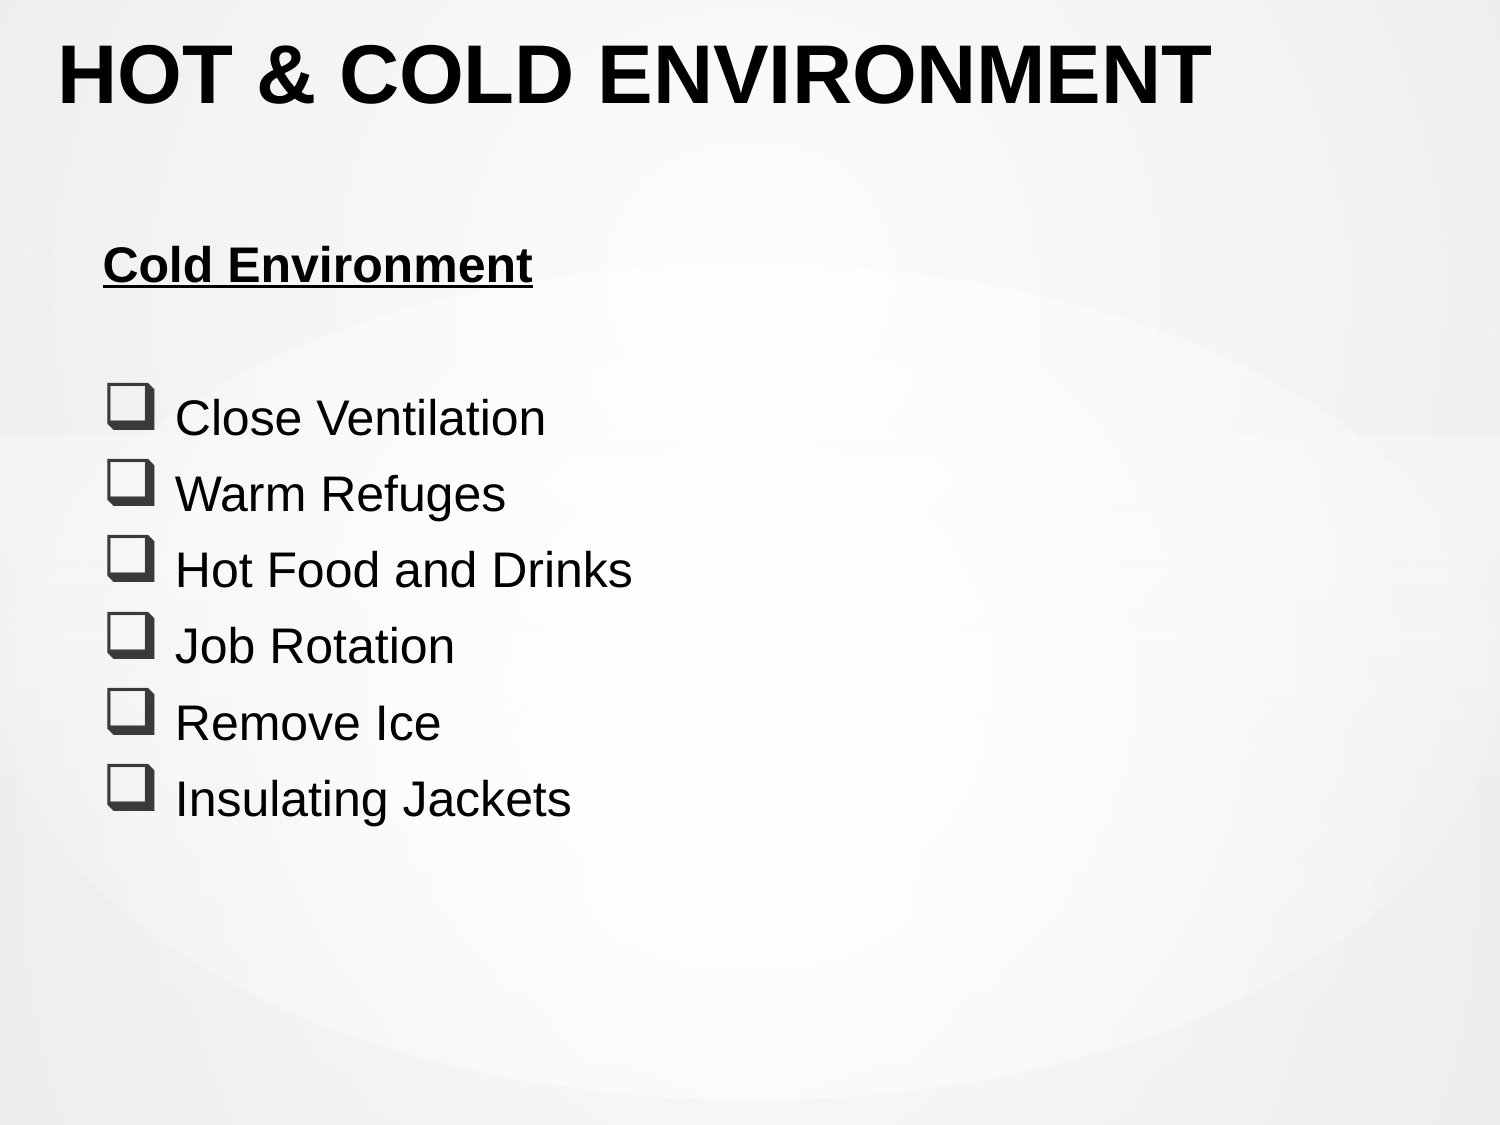

# HOT & COLD ENVIRONMENT
Cold Environment

 Close Ventilation
 Warm Refuges
 Hot Food and Drinks
 Job Rotation
 Remove Ice
 Insulating Jackets